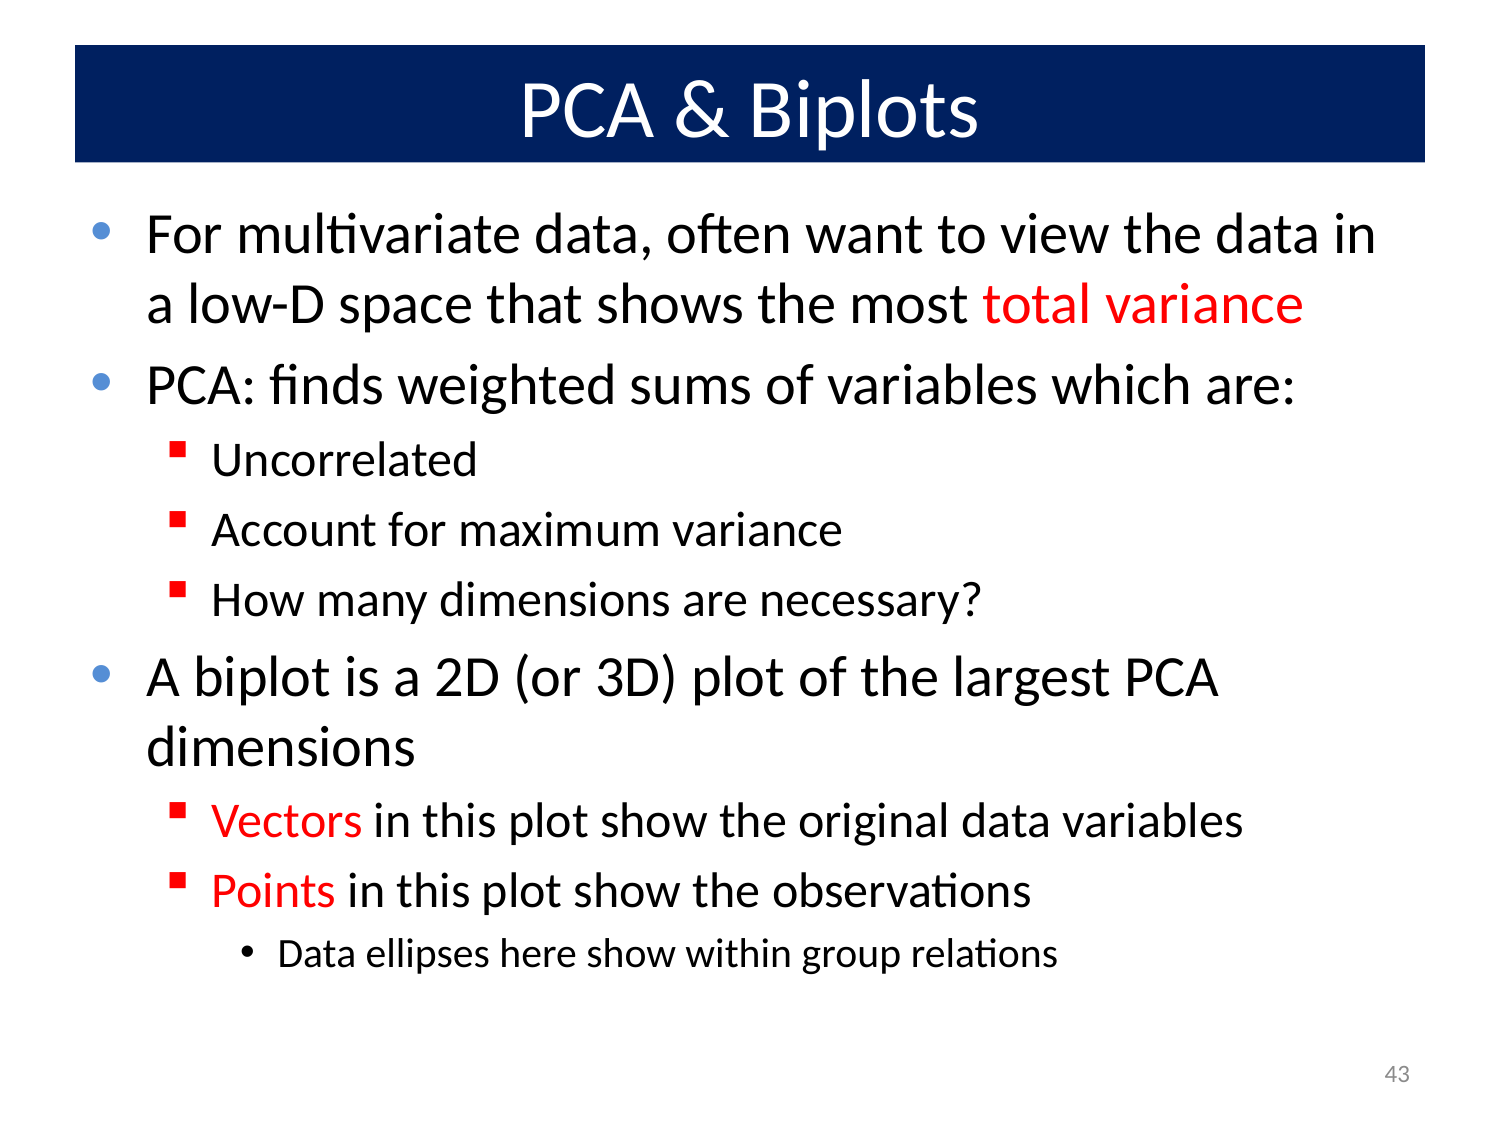

# PCA & Biplots
For multivariate data, often want to view the data in a low-D space that shows the most total variance
PCA: finds weighted sums of variables which are:
Uncorrelated
Account for maximum variance
How many dimensions are necessary?
A biplot is a 2D (or 3D) plot of the largest PCA dimensions
Vectors in this plot show the original data variables
Points in this plot show the observations
Data ellipses here show within group relations
43